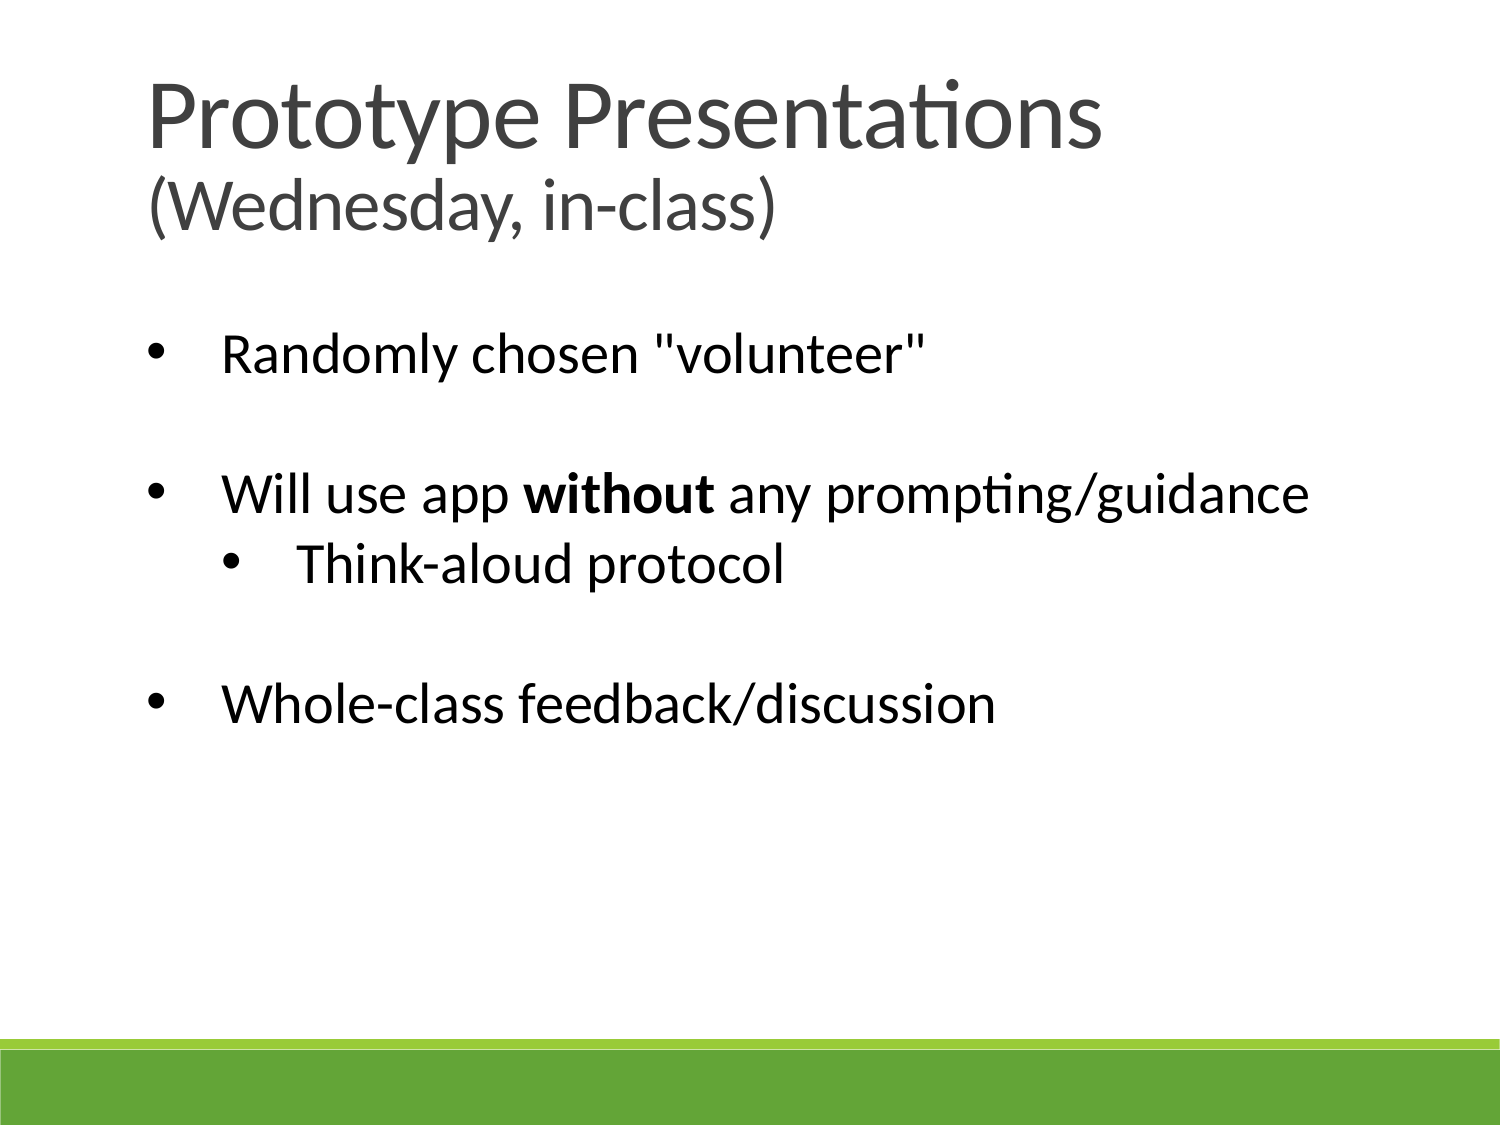

Prototype Presentations
(Wednesday, in-class)
Randomly chosen "volunteer"
Will use app without any prompting/guidance
Think-aloud protocol
Whole-class feedback/discussion